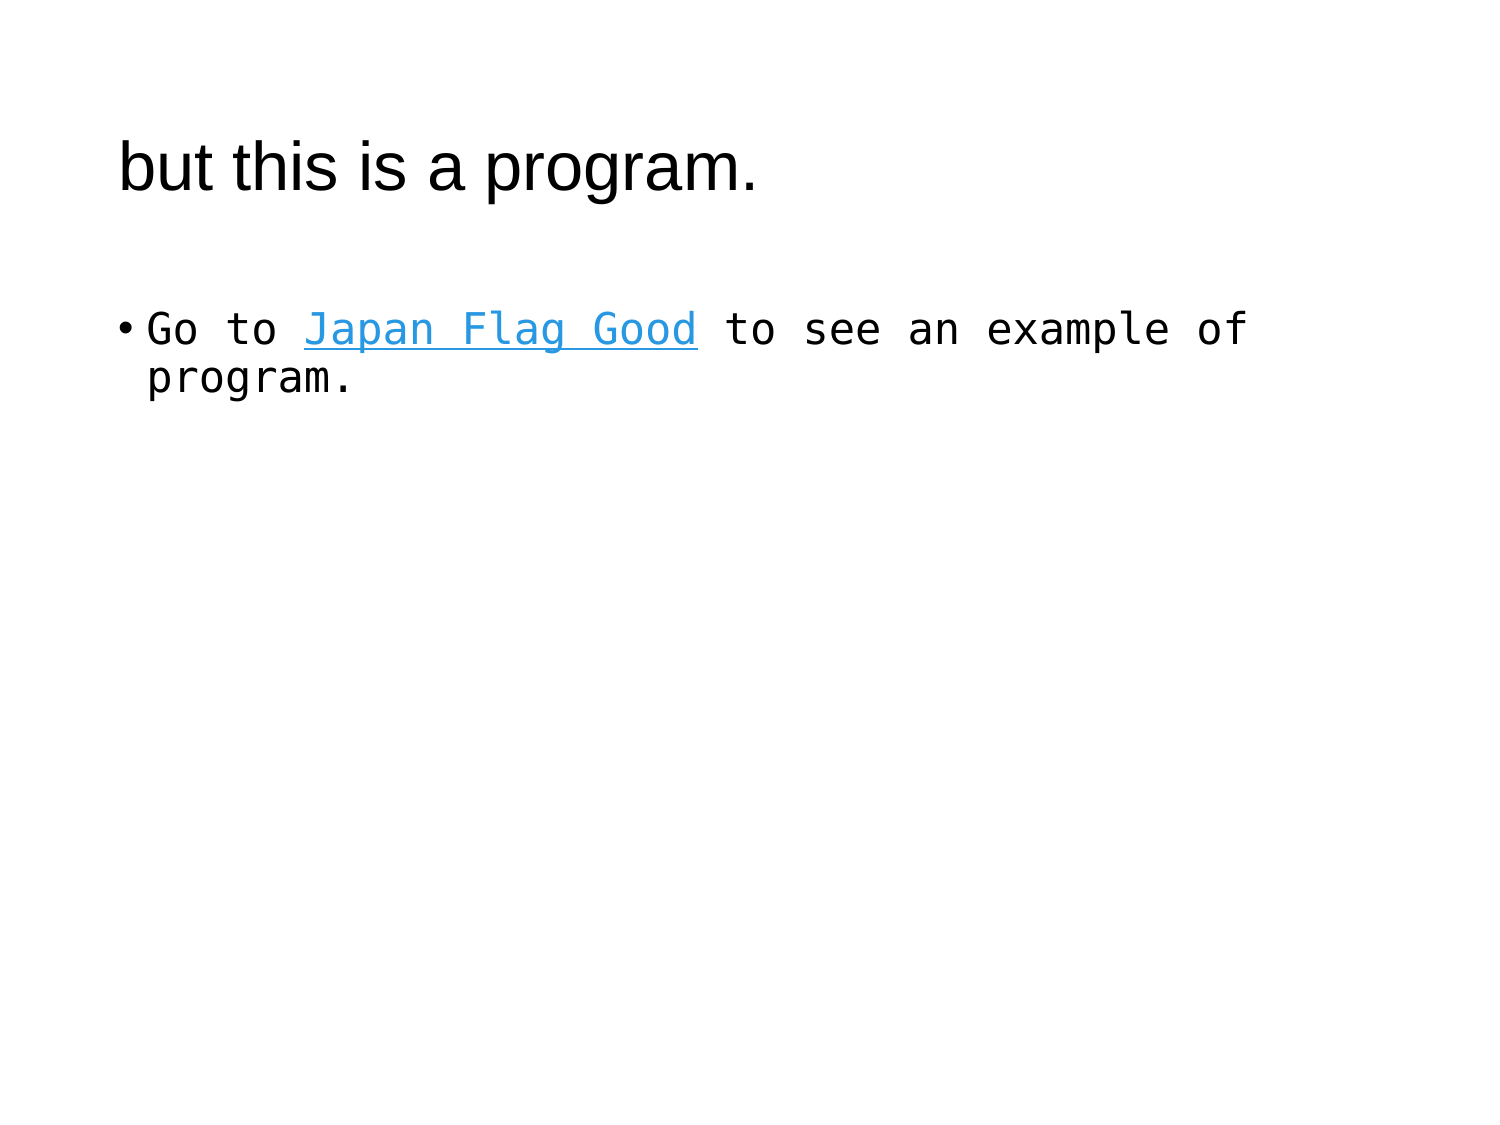

# but this is a program.
Go to Japan Flag Good to see an example of program.